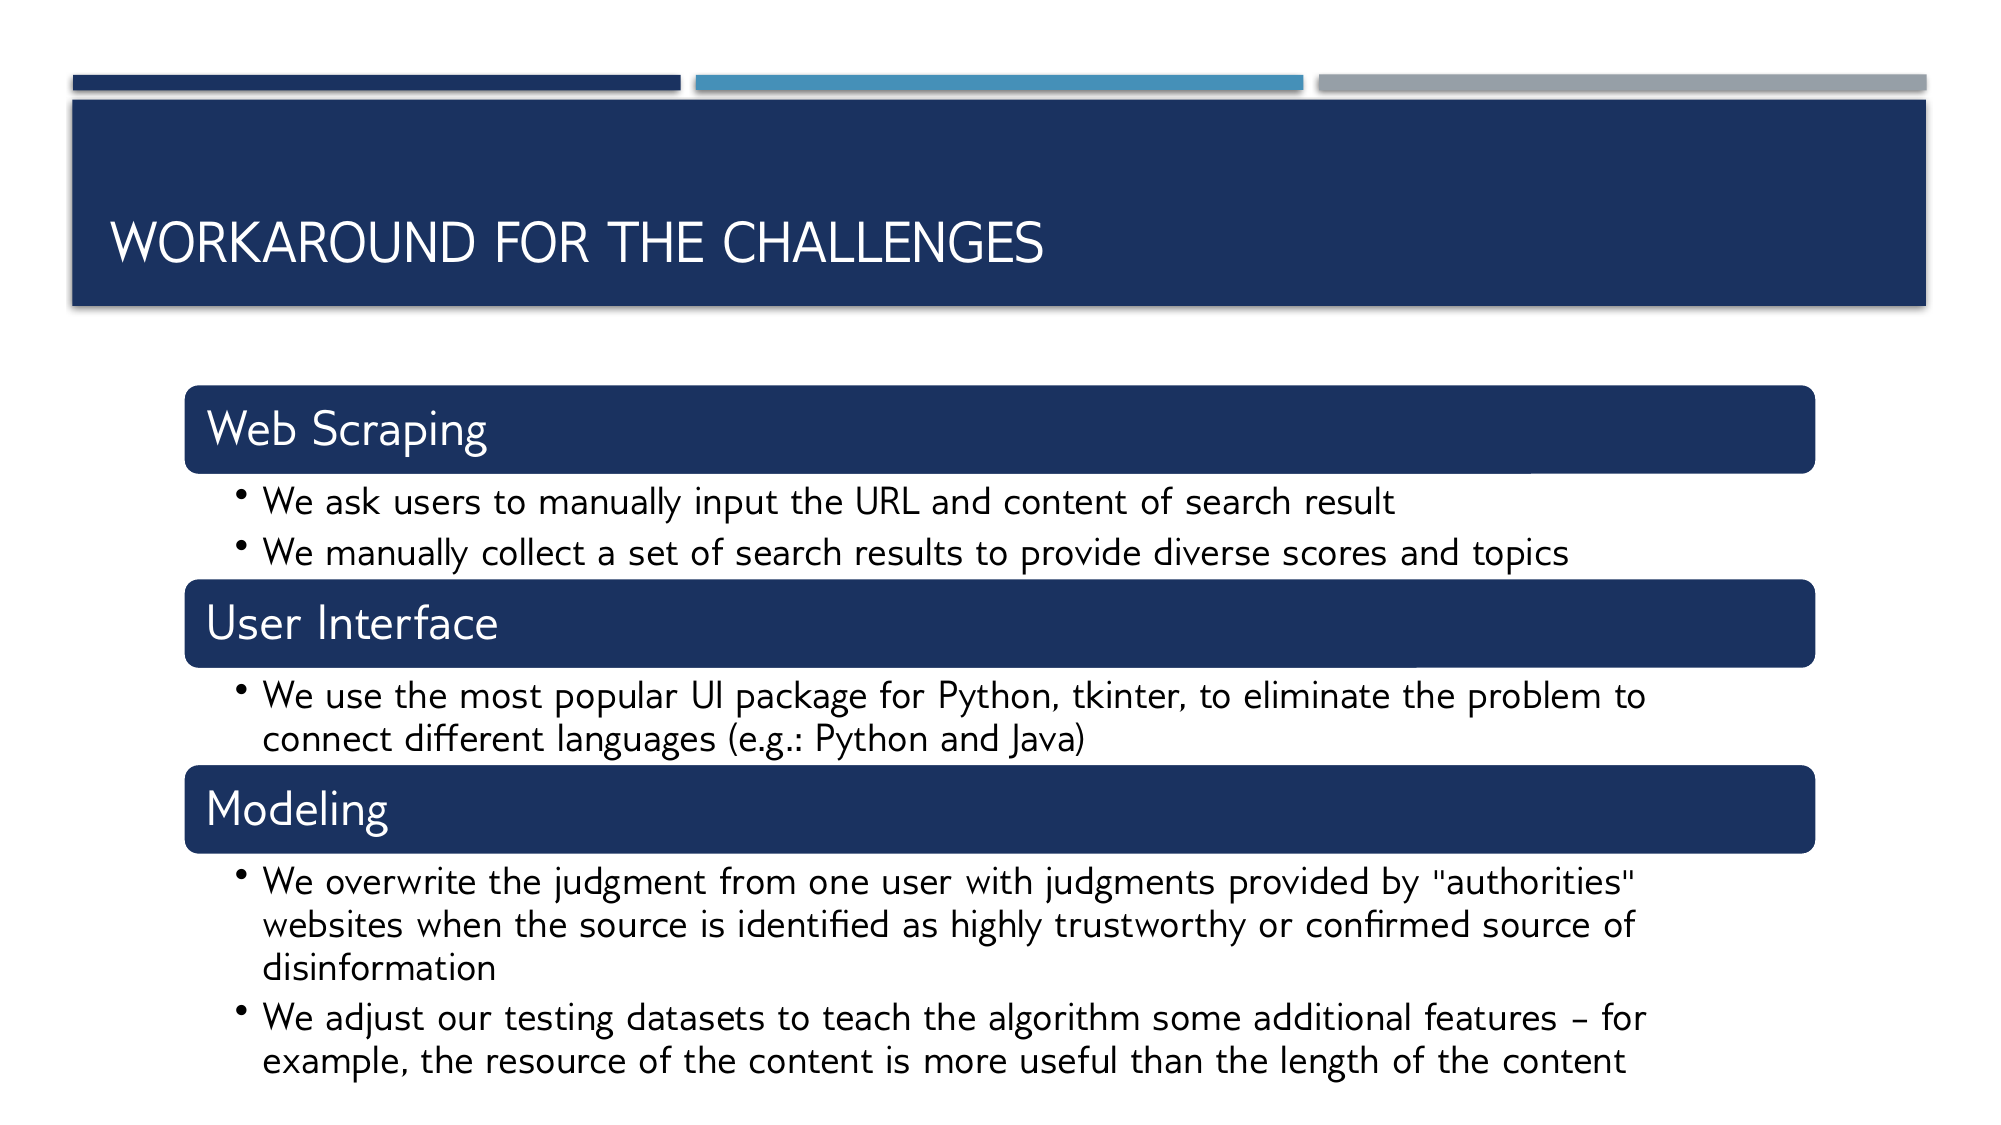

# WORKAROUND FOR THE CHALLENGES
Web Scraping
We ask users to manually input the URL and content of search result
We manually collect a set of search results to provide diverse scores and topics
User Interface
We use the most popular UI package for Python, tkinter, to eliminate the problem to connect different languages (e.g.: Python and Java)
Modeling
We overwrite the judgment from one user with judgments provided by "authorities" websites when the source is identified as highly trustworthy or confirmed source of disinformation
We adjust our testing datasets to teach the algorithm some additional features – for example, the resource of the content is more useful than the length of the content